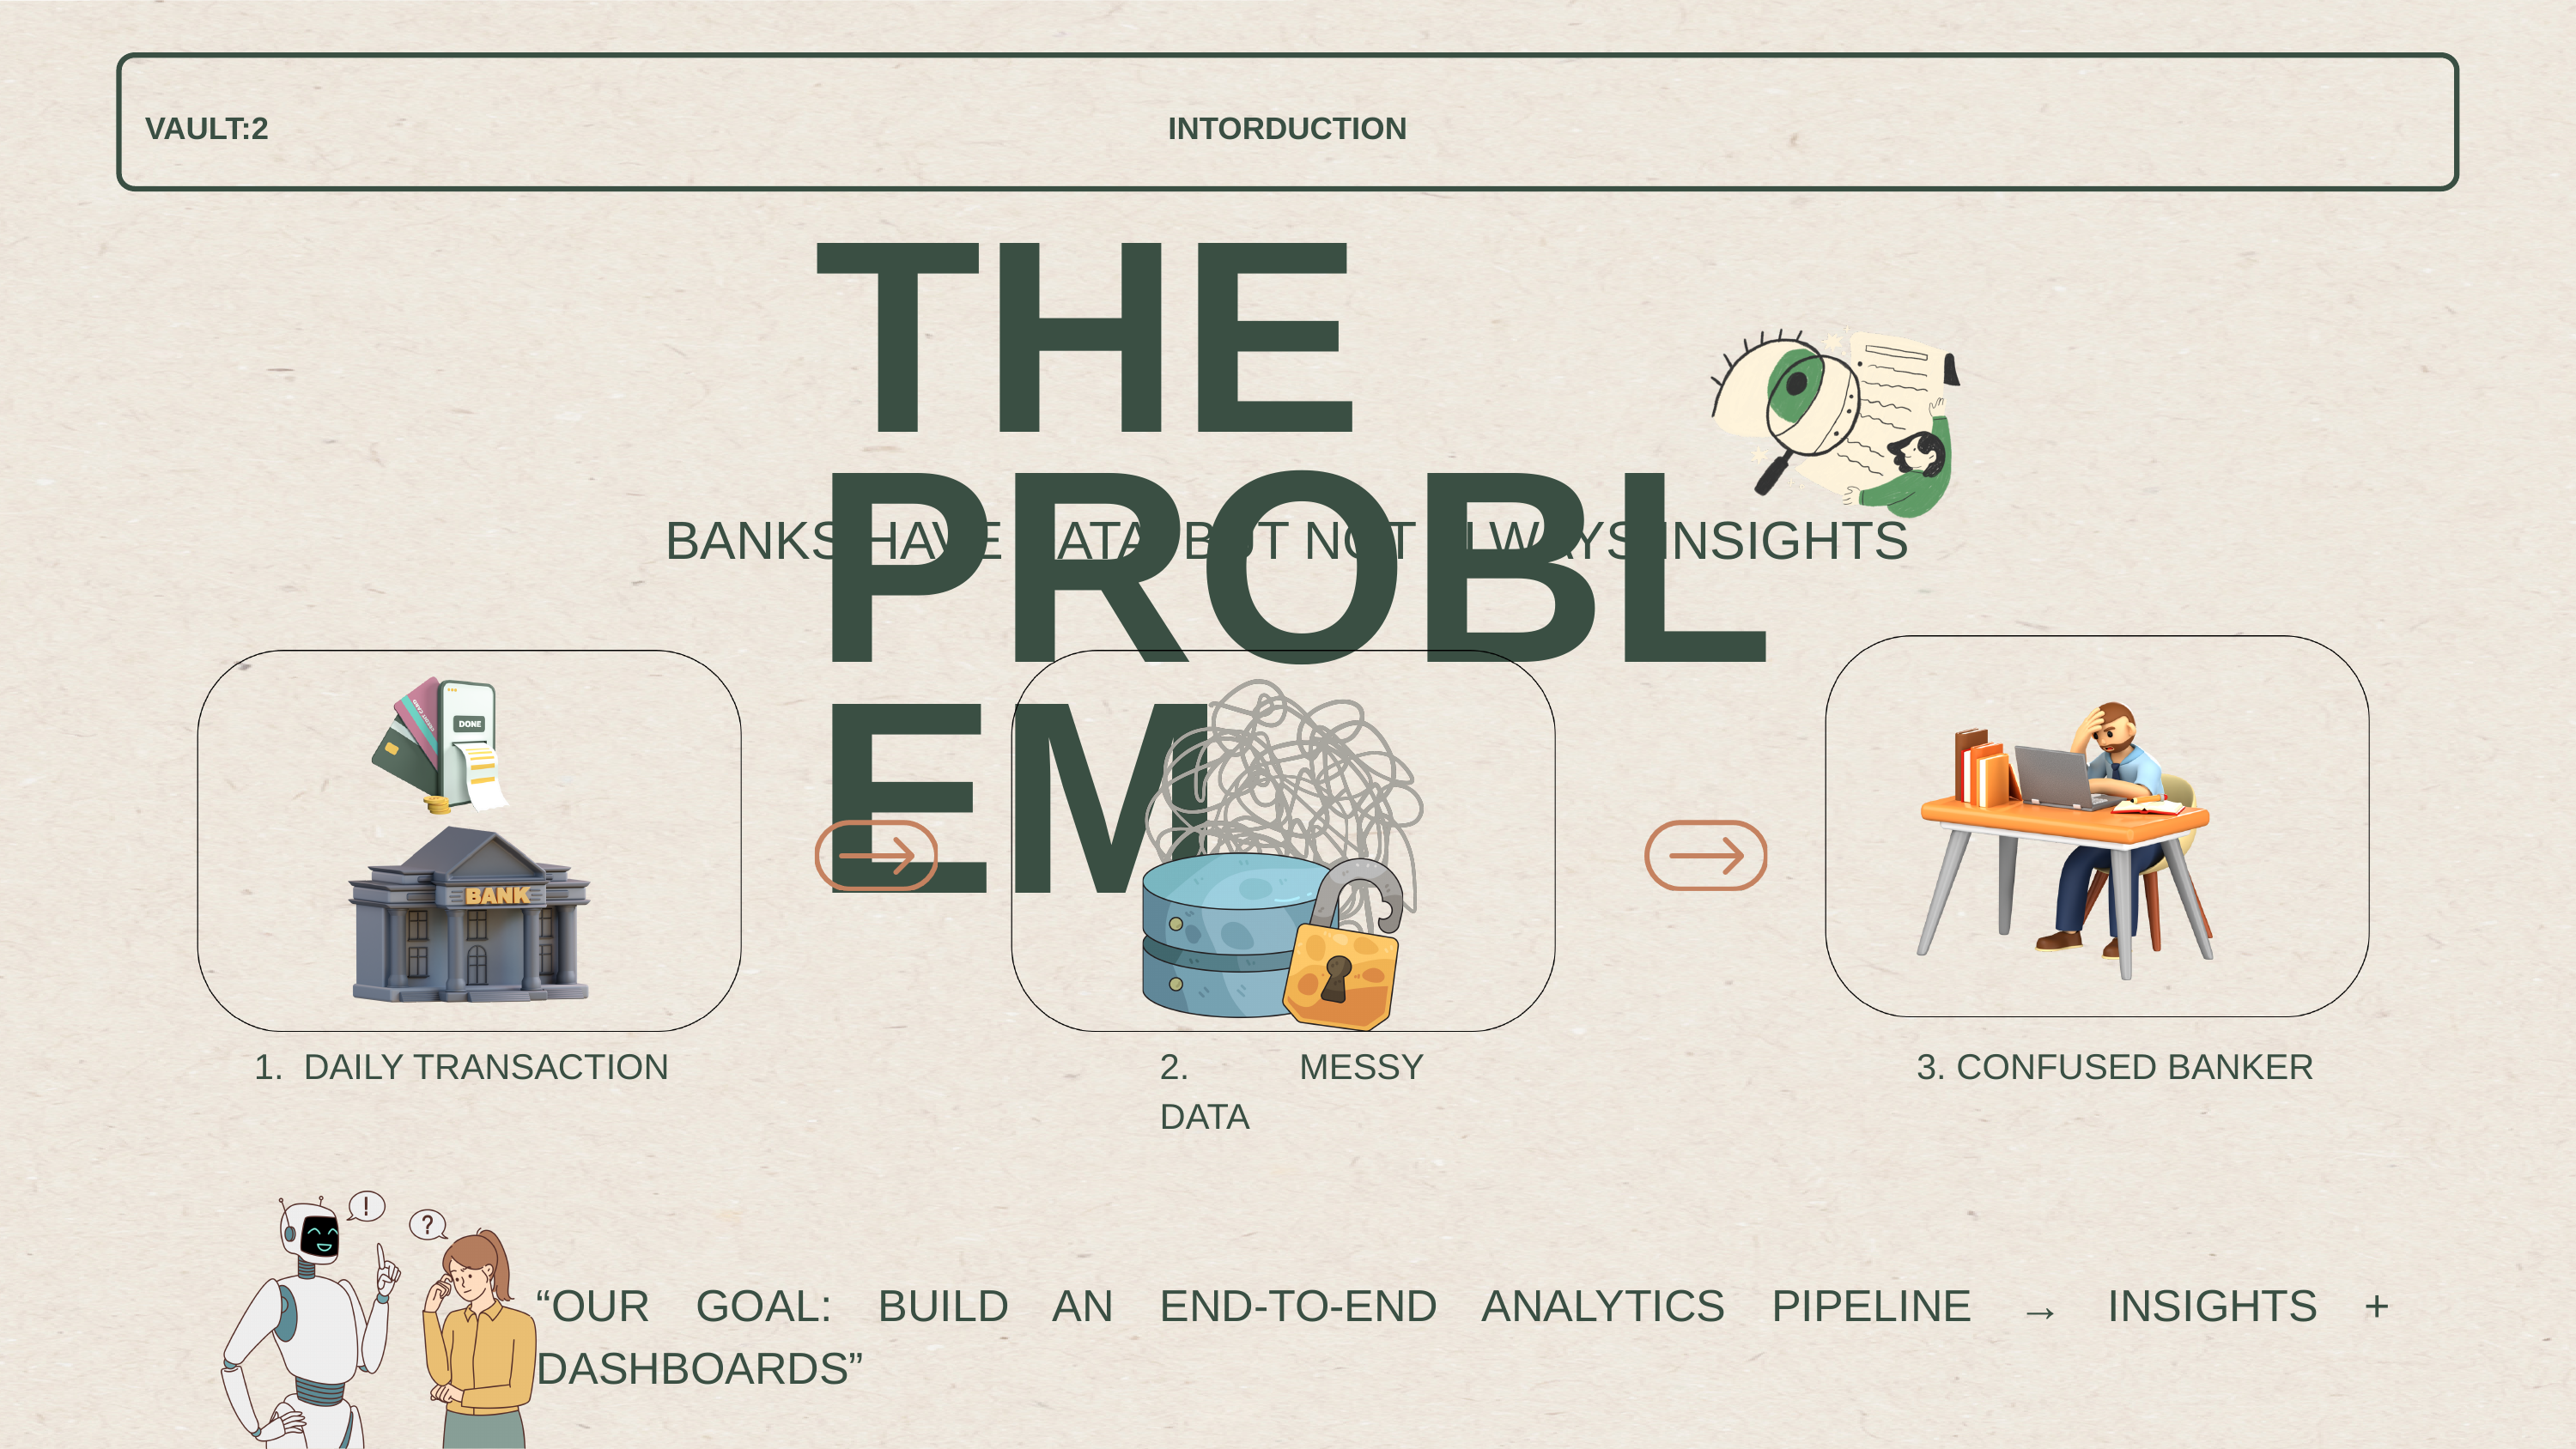

VAULT:2
INTORDUCTION
THE PROBLEM

 BANKS HAVE DATA, BUT NOT ALWAYS INSIGHTS

1.  DAILY TRANSACTION
2. MESSY DATA
3. CONFUSED BANKER

“OUR GOAL: BUILD AN END-TO-END ANALYTICS PIPELINE → INSIGHTS + DASHBOARDS”